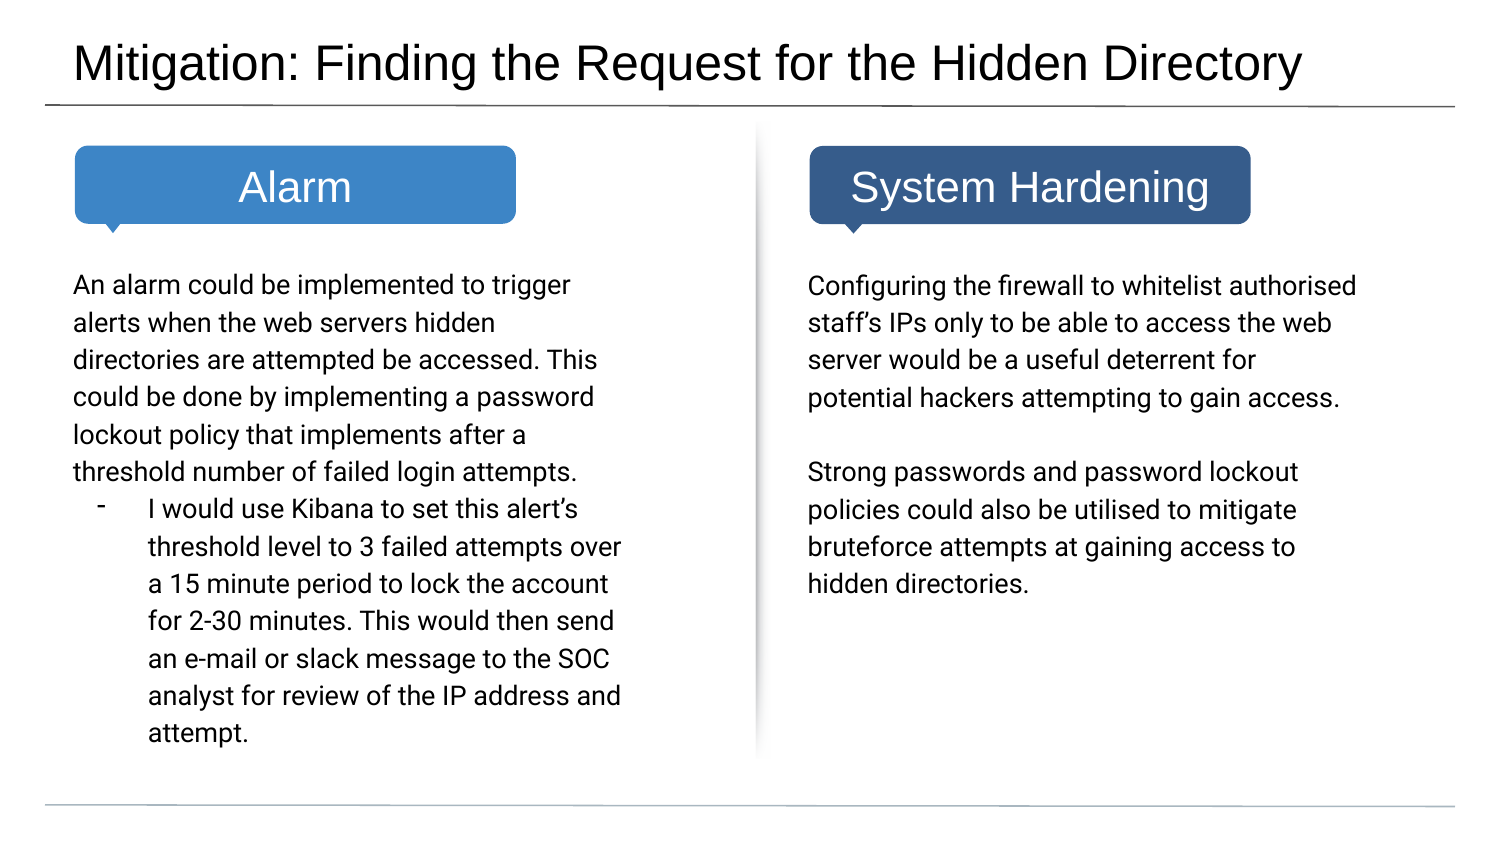

# Mitigation: Finding the Request for the Hidden Directory
An alarm could be implemented to trigger alerts when the web servers hidden directories are attempted be accessed. This could be done by implementing a password lockout policy that implements after a threshold number of failed login attempts.
I would use Kibana to set this alert’s threshold level to 3 failed attempts over a 15 minute period to lock the account for 2-30 minutes. This would then send an e-mail or slack message to the SOC analyst for review of the IP address and attempt.

Configuring the firewall to whitelist authorised staff’s IPs only to be able to access the web server would be a useful deterrent for potential hackers attempting to gain access.

Strong passwords and password lockout policies could also be utilised to mitigate bruteforce attempts at gaining access to hidden directories.